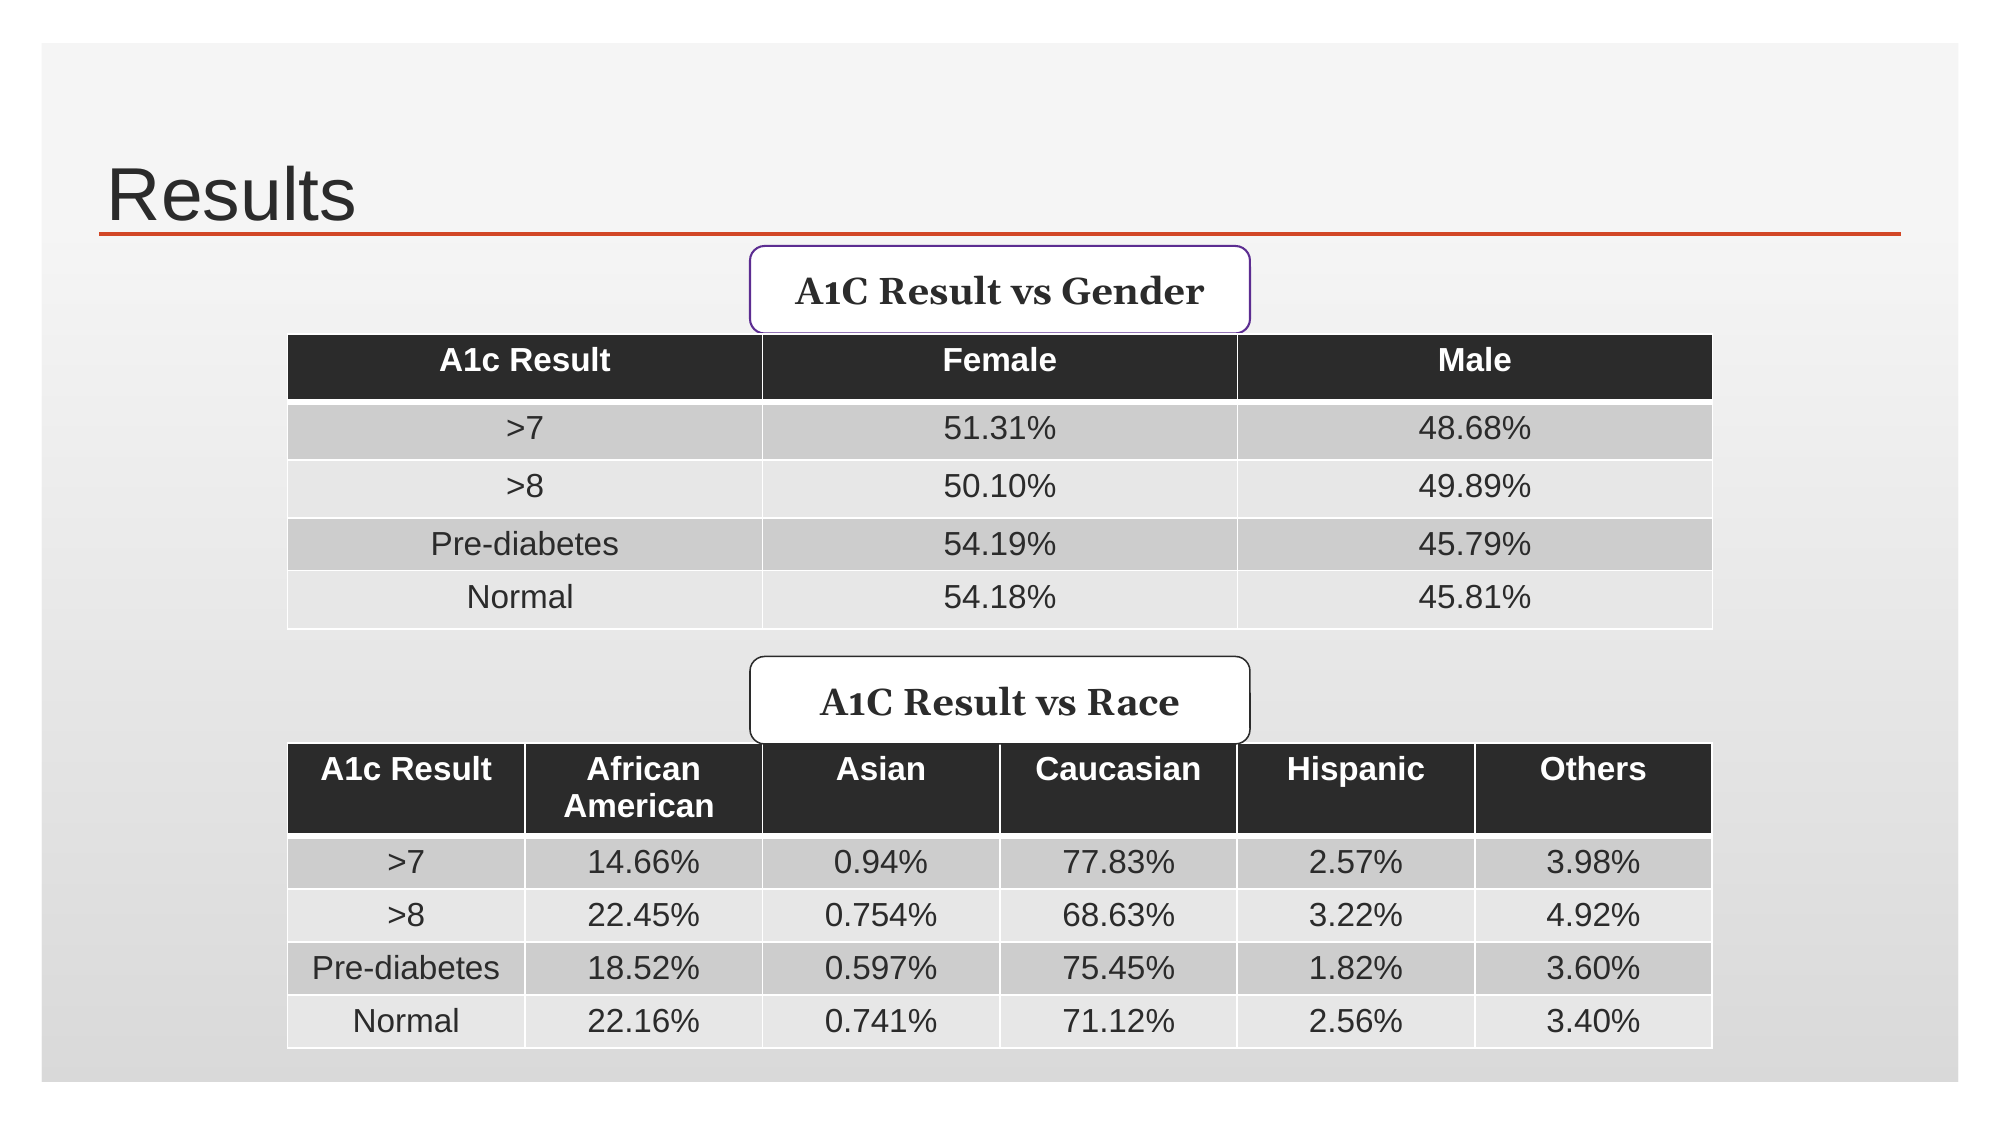

Results
A1C Result vs Gender
| A1c Result | Female | Male |
| --- | --- | --- |
| >7 | 51.31% | 48.68% |
| >8 | 50.10% | 49.89% |
| Pre-diabetes | 54.19% | 45.79% |
| Normal | 54.18% | 45.81% |
A1C Result vs Race
| A1c Result | African American | Asian | Caucasian | Hispanic | Others |
| --- | --- | --- | --- | --- | --- |
| >7 | 14.66% | 0.94% | 77.83% | 2.57% | 3.98% |
| >8 | 22.45% | 0.754% | 68.63% | 3.22% | 4.92% |
| Pre-diabetes | 18.52% | 0.597% | 75.45% | 1.82% | 3.60% |
| Normal | 22.16% | 0.741% | 71.12% | 2.56% | 3.40% |